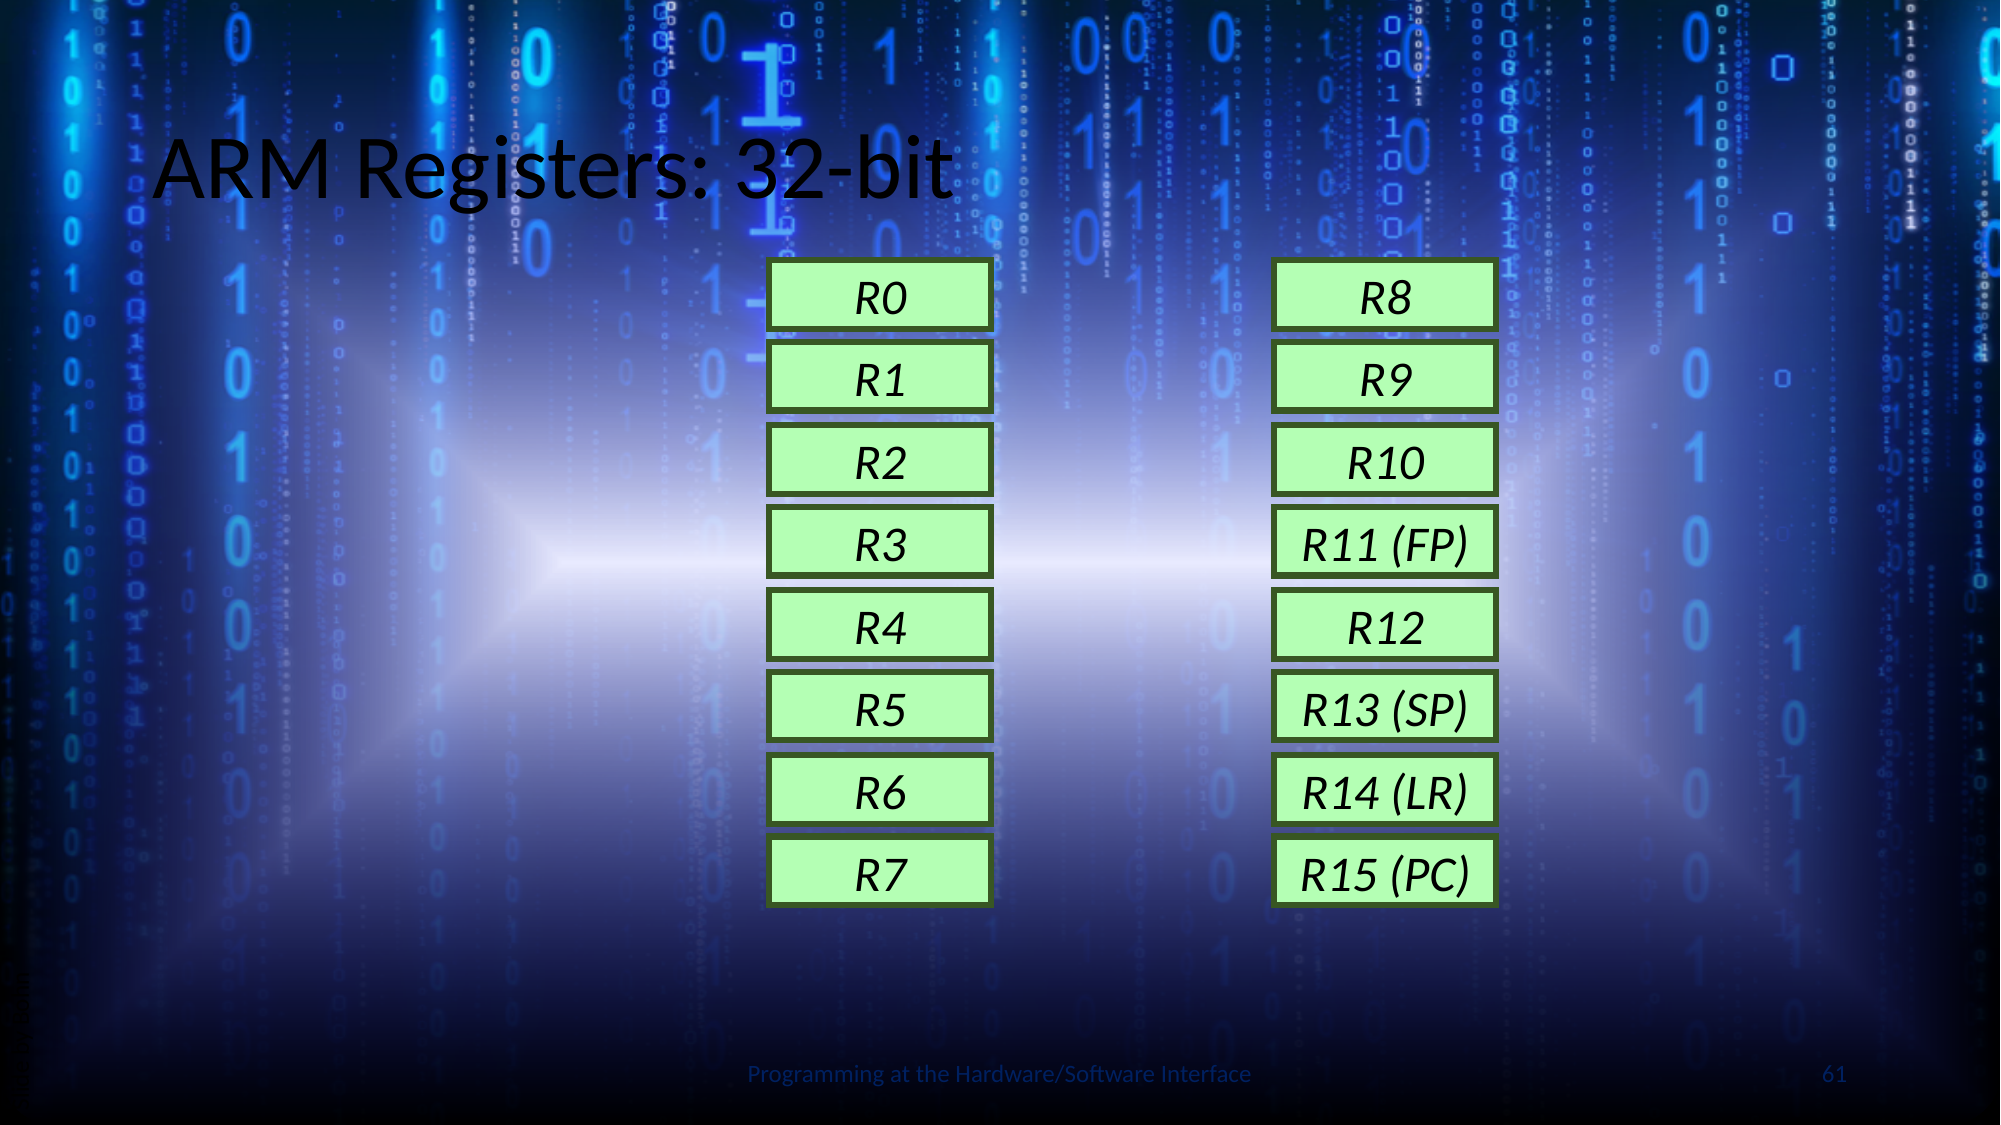

# ARM Registers: 32-bit
R0
R8
R1
R9
R2
R10
R3
R11 (FP)
R4
R12
R5
R13 (SP)
Slide by Bohn
R6
R14 (LR)
R7
R15 (PC)
Programming at the Hardware/Software Interface
61